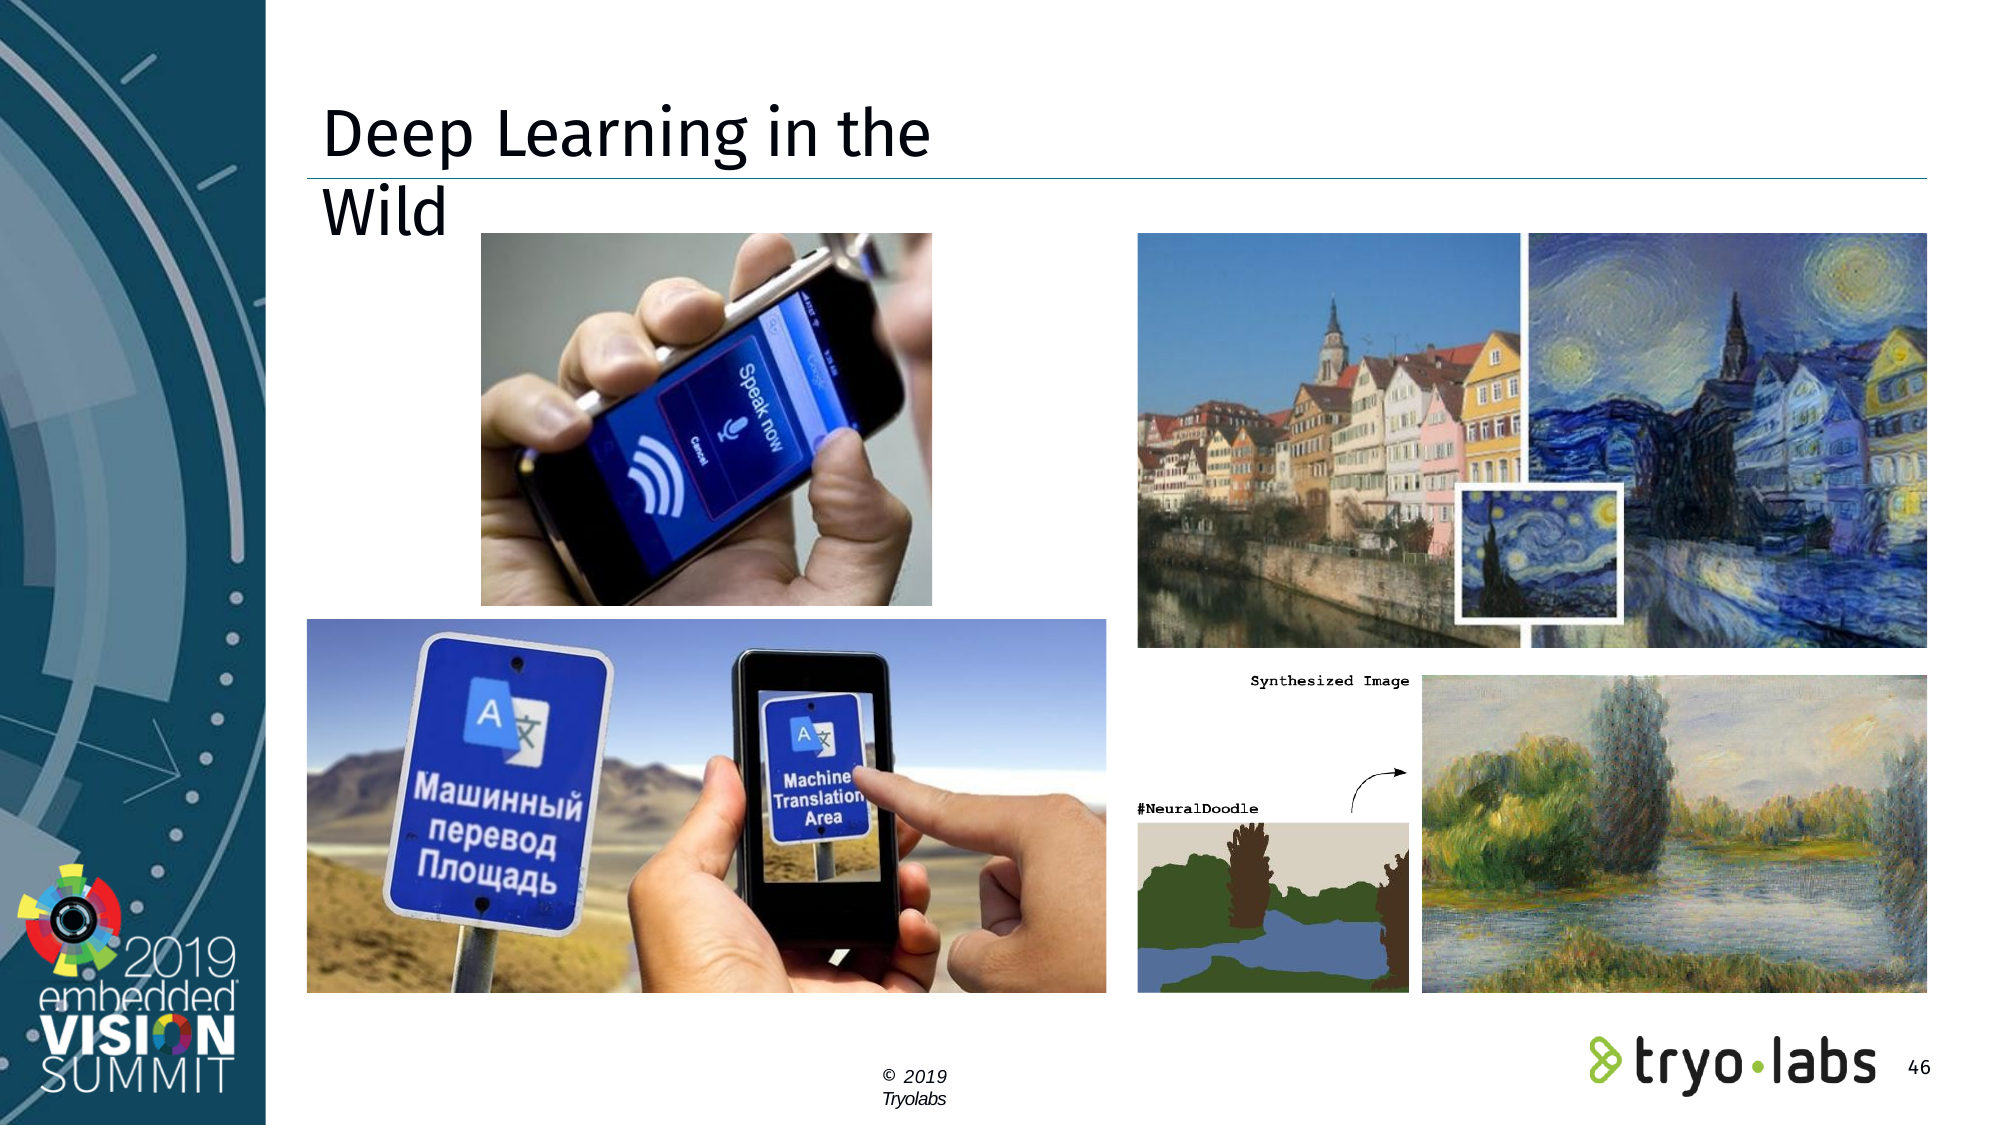

# Deep Learning in the Wild

46
© 2019 Tryolabs